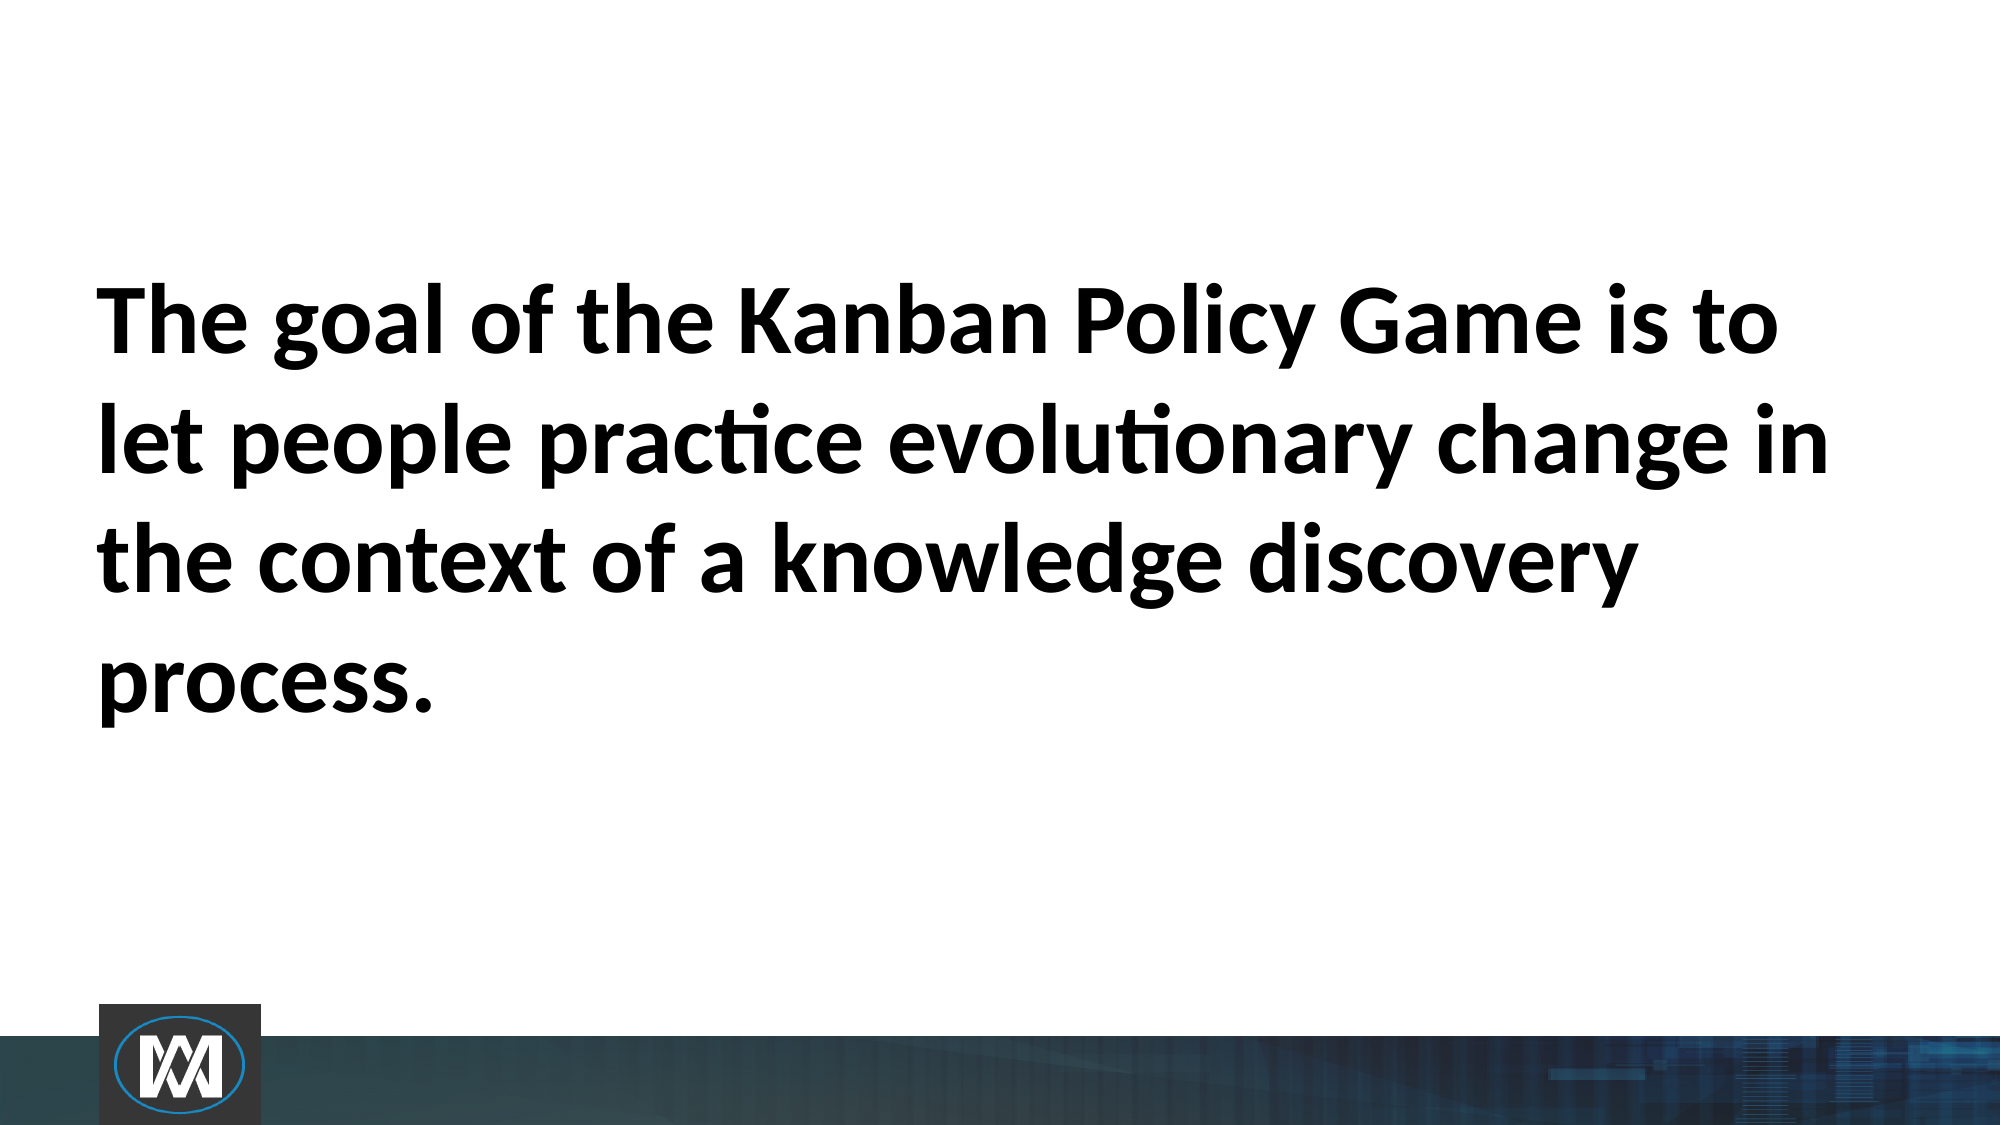

The goal of the Kanban Policy Game is to let people practice evolutionary change in the context of a knowledge discovery process.